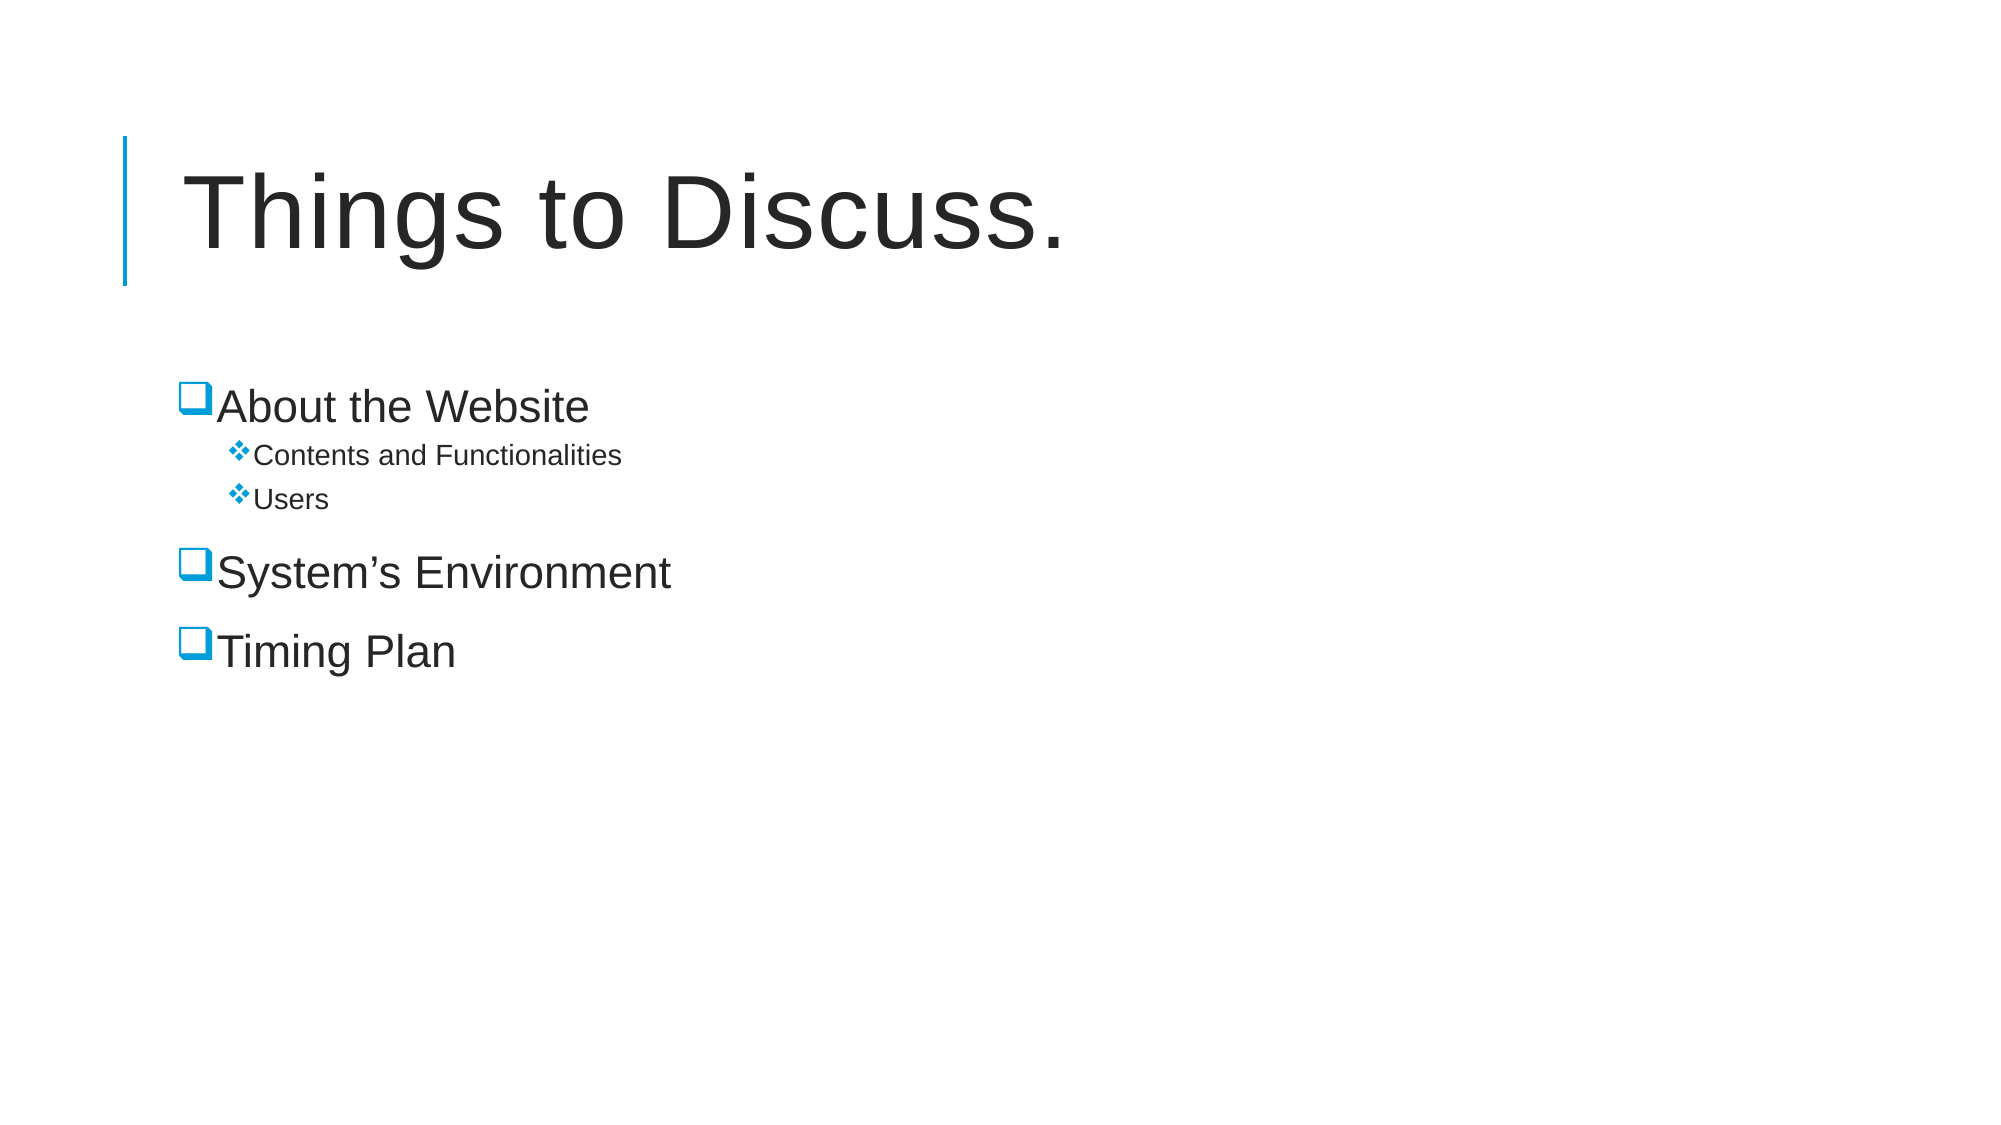

# Things to Discuss.
About the Website
Contents and Functionalities
Users
System’s Environment
Timing Plan